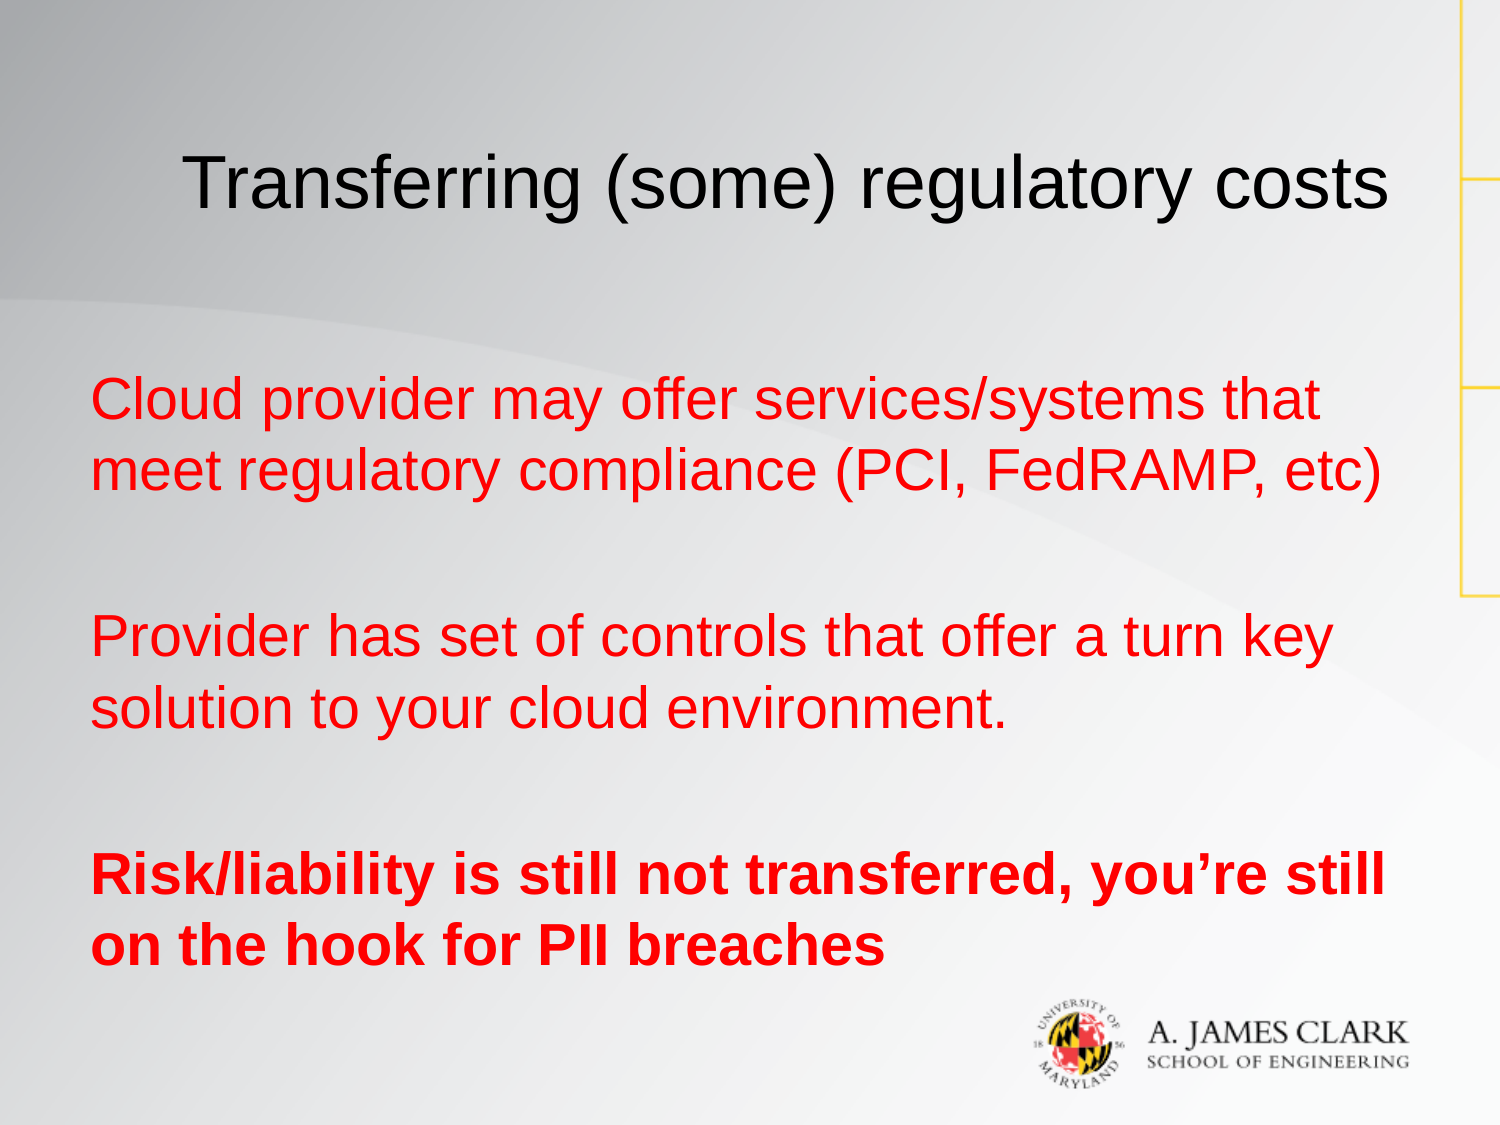

# Transferring (some) regulatory costs
Cloud provider may offer services/systems that meet regulatory compliance (PCI, FedRAMP, etc)

Provider has set of controls that offer a turn key solution to your cloud environment.

Risk/liability is still not transferred, you’re still on the hook for PII breaches